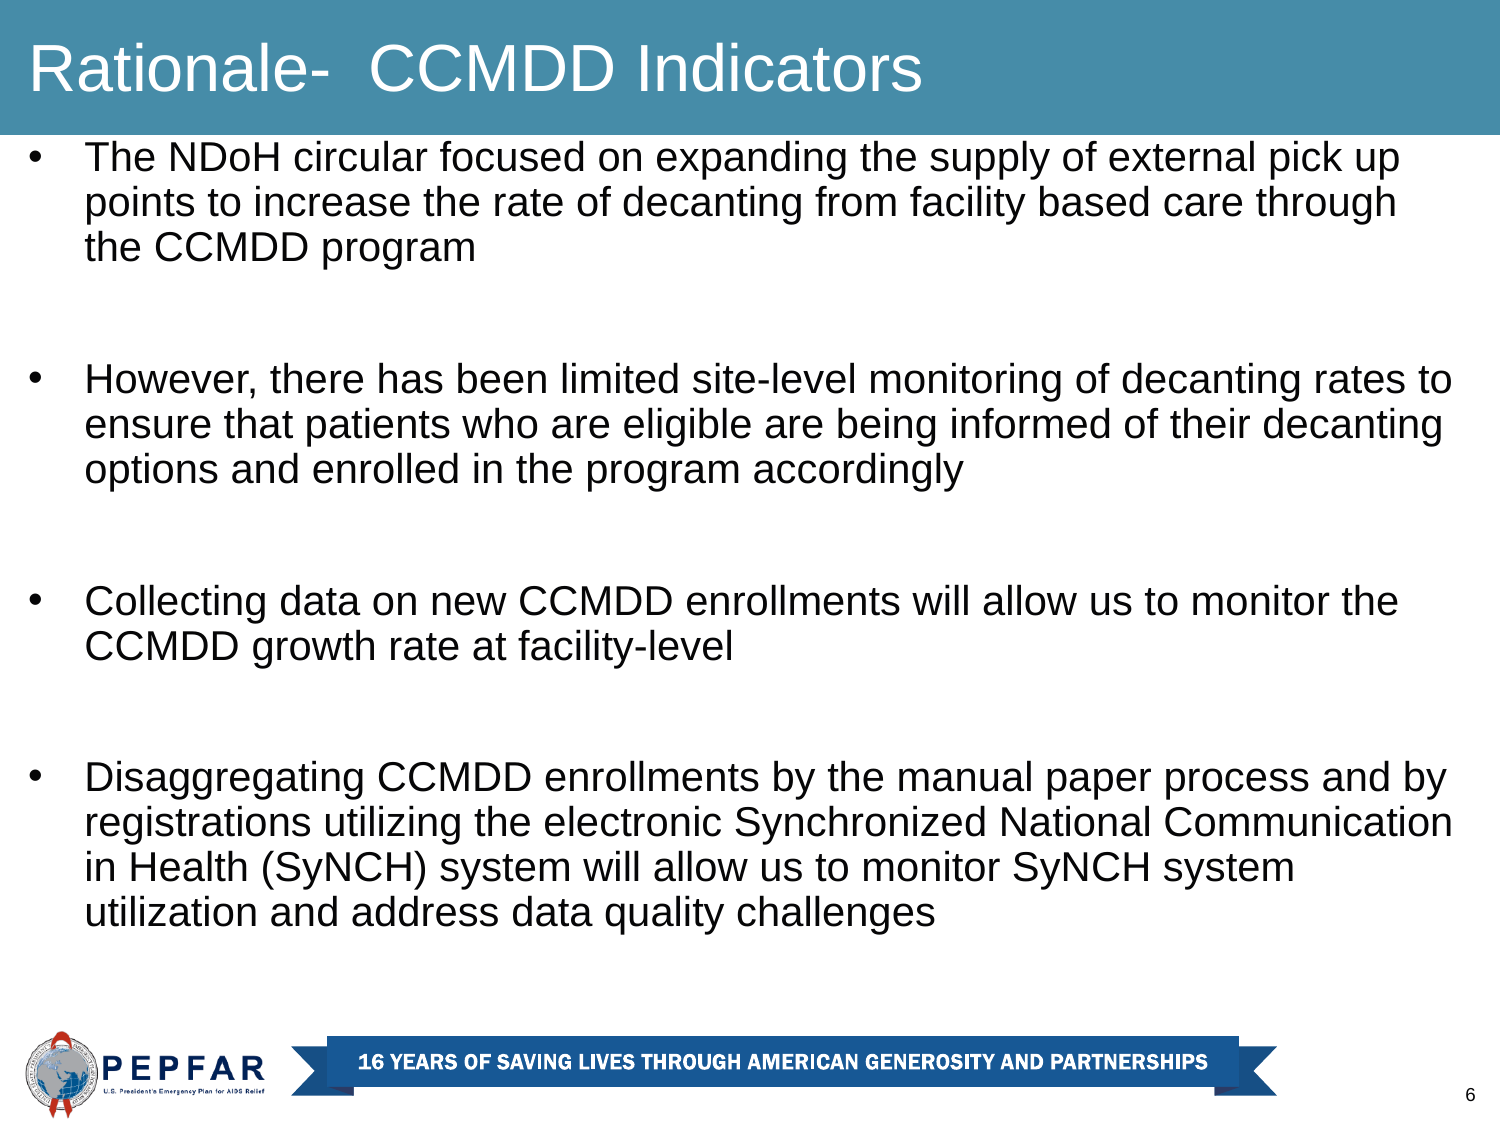

Rationale-  CCMDD Indicators
The NDoH circular focused on expanding the supply of external pick up points to increase the rate of decanting from facility based care through the CCMDD program

However, there has been limited site-level monitoring of decanting rates to ensure that patients who are eligible are being informed of their decanting options and enrolled in the program accordingly

Collecting data on new CCMDD enrollments will allow us to monitor the CCMDD growth rate at facility-level

Disaggregating CCMDD enrollments by the manual paper process and by registrations utilizing the electronic Synchronized National Communication in Health (SyNCH) system will allow us to monitor SyNCH system utilization and address data quality challenges